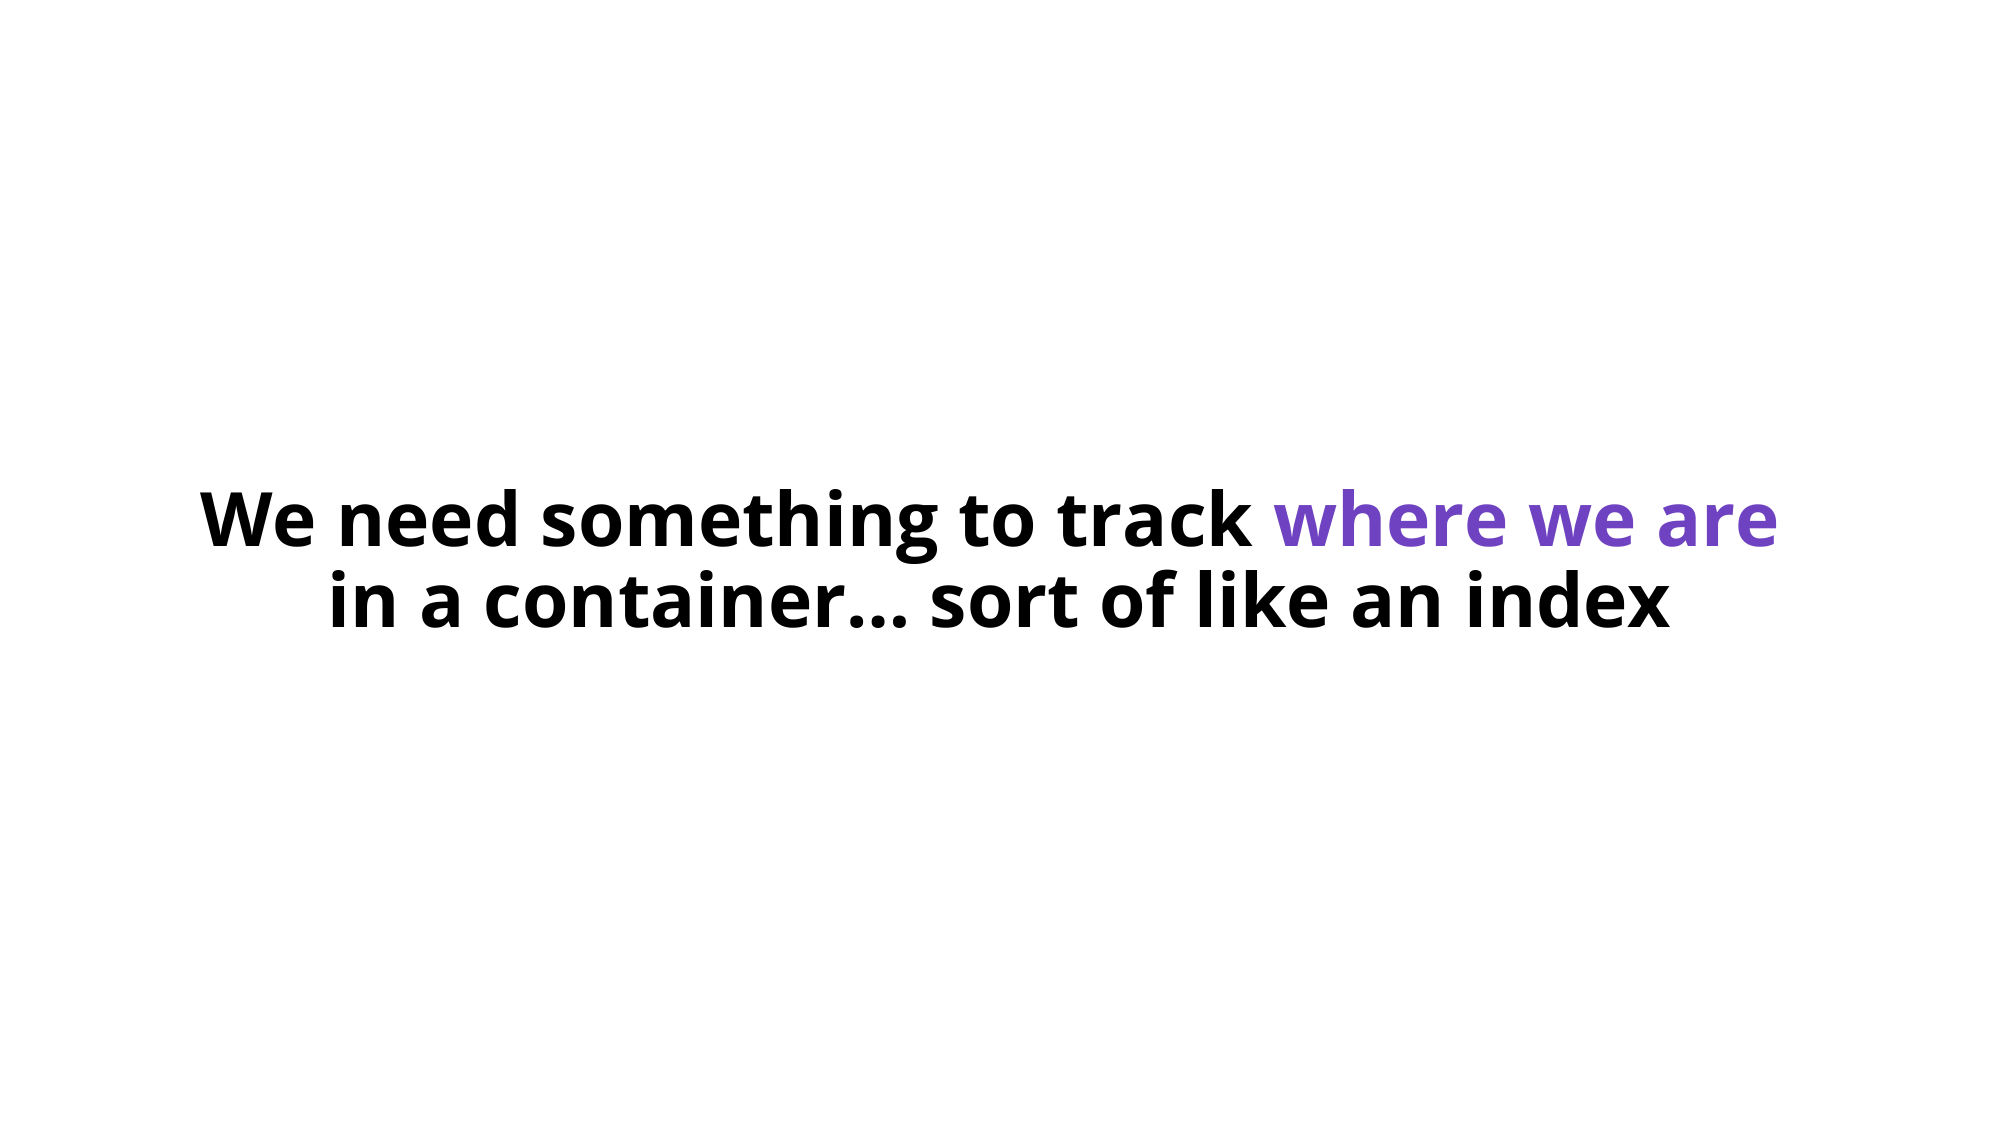

# We need something to track where we are in a container… sort of like an index